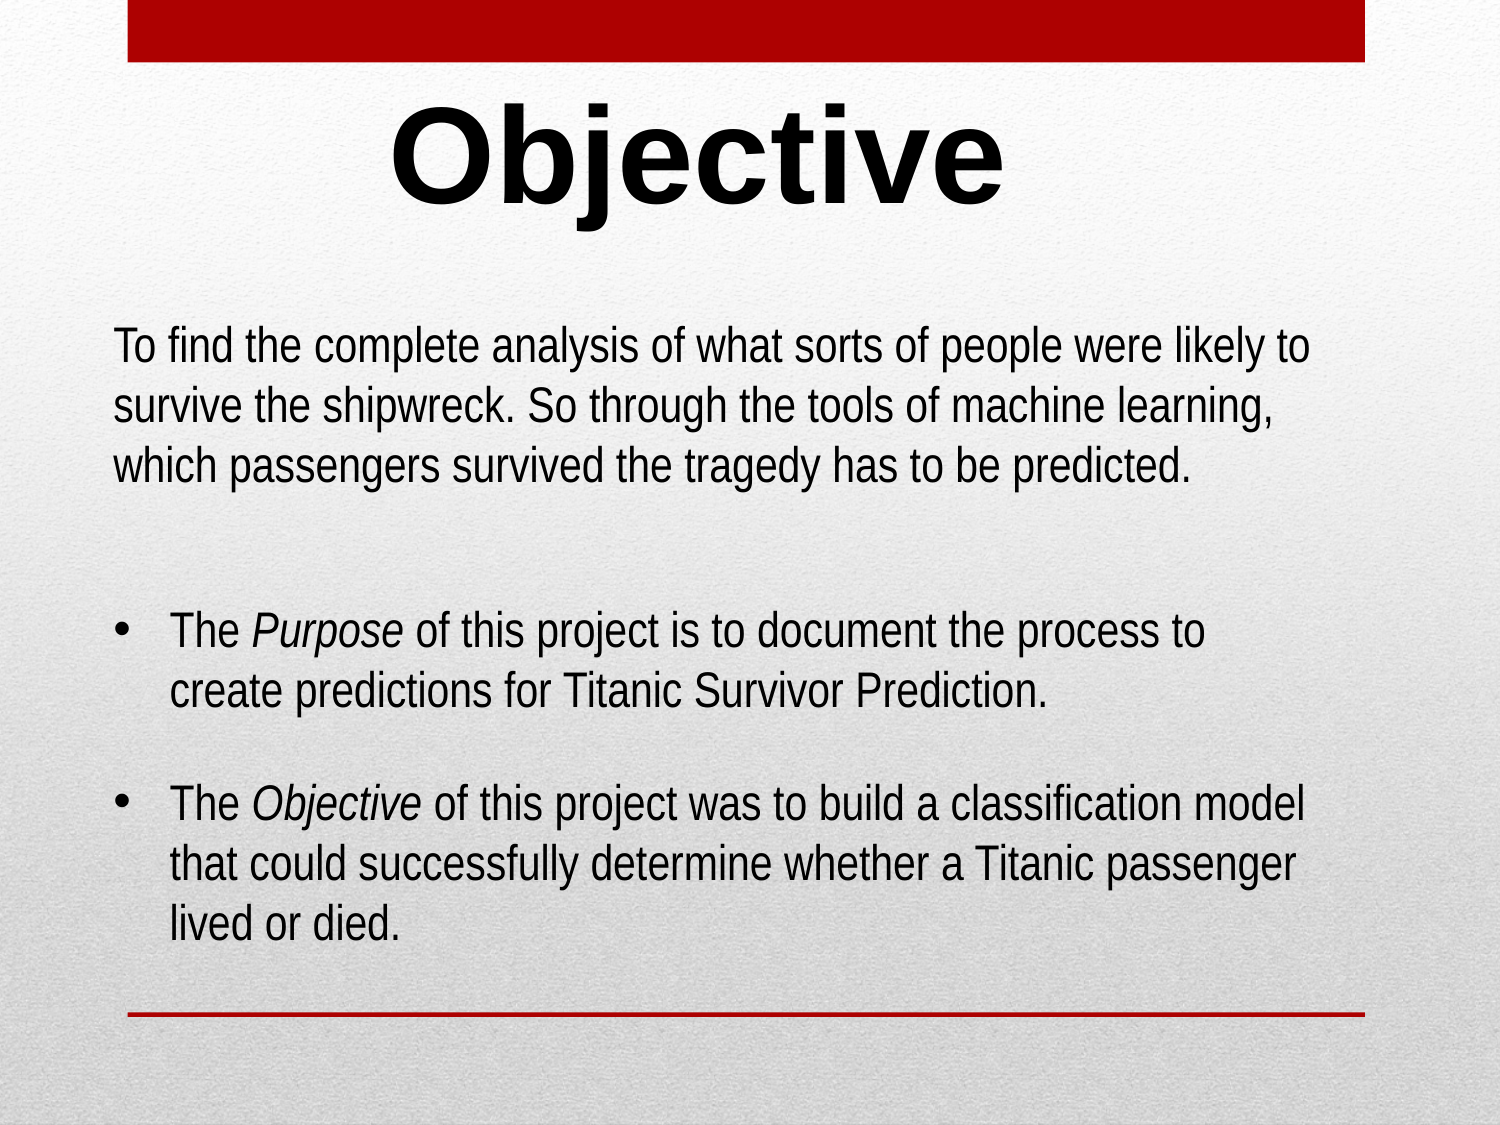

Objective
To find the complete analysis of what sorts of people were likely to survive the shipwreck. So through the tools of machine learning, which passengers survived the tragedy has to be predicted.

The Purpose of this project is to document the process to create predictions for Titanic Survivor Prediction.

The Objective of this project was to build a classification model that could successfully determine whether a Titanic passenger lived or died.